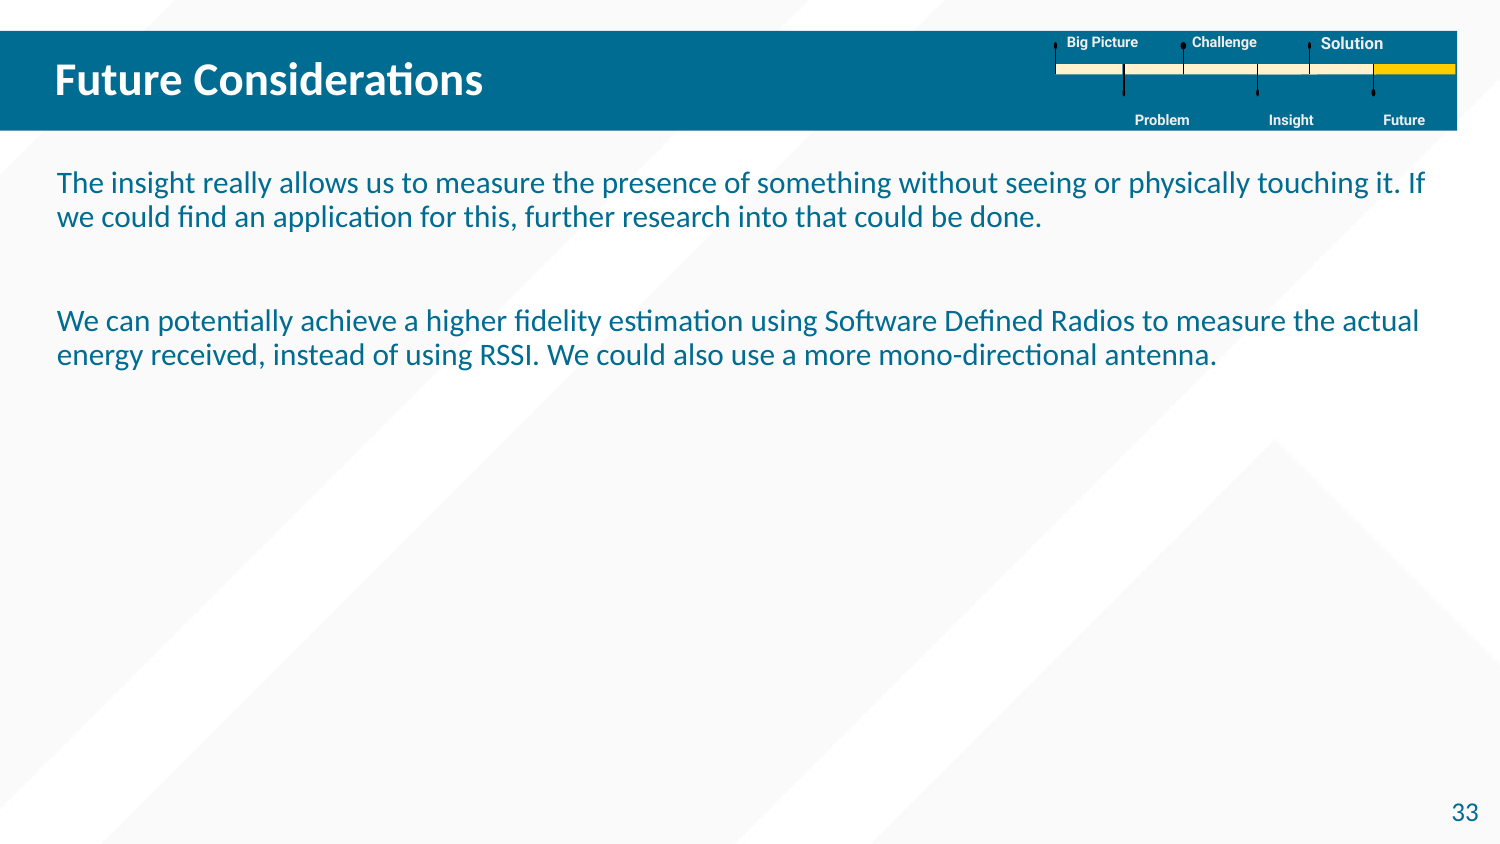

Challenge

Solution

Big Picture

Problem

Insight

Future

# Future Considerations
The insight really allows us to measure the presence of something without seeing or physically touching it. If we could find an application for this, further research into that could be done.

We can potentially achieve a higher fidelity estimation using Software Defined Radios to measure the actual energy received, instead of using RSSI. We could also use a more mono-directional antenna.
33